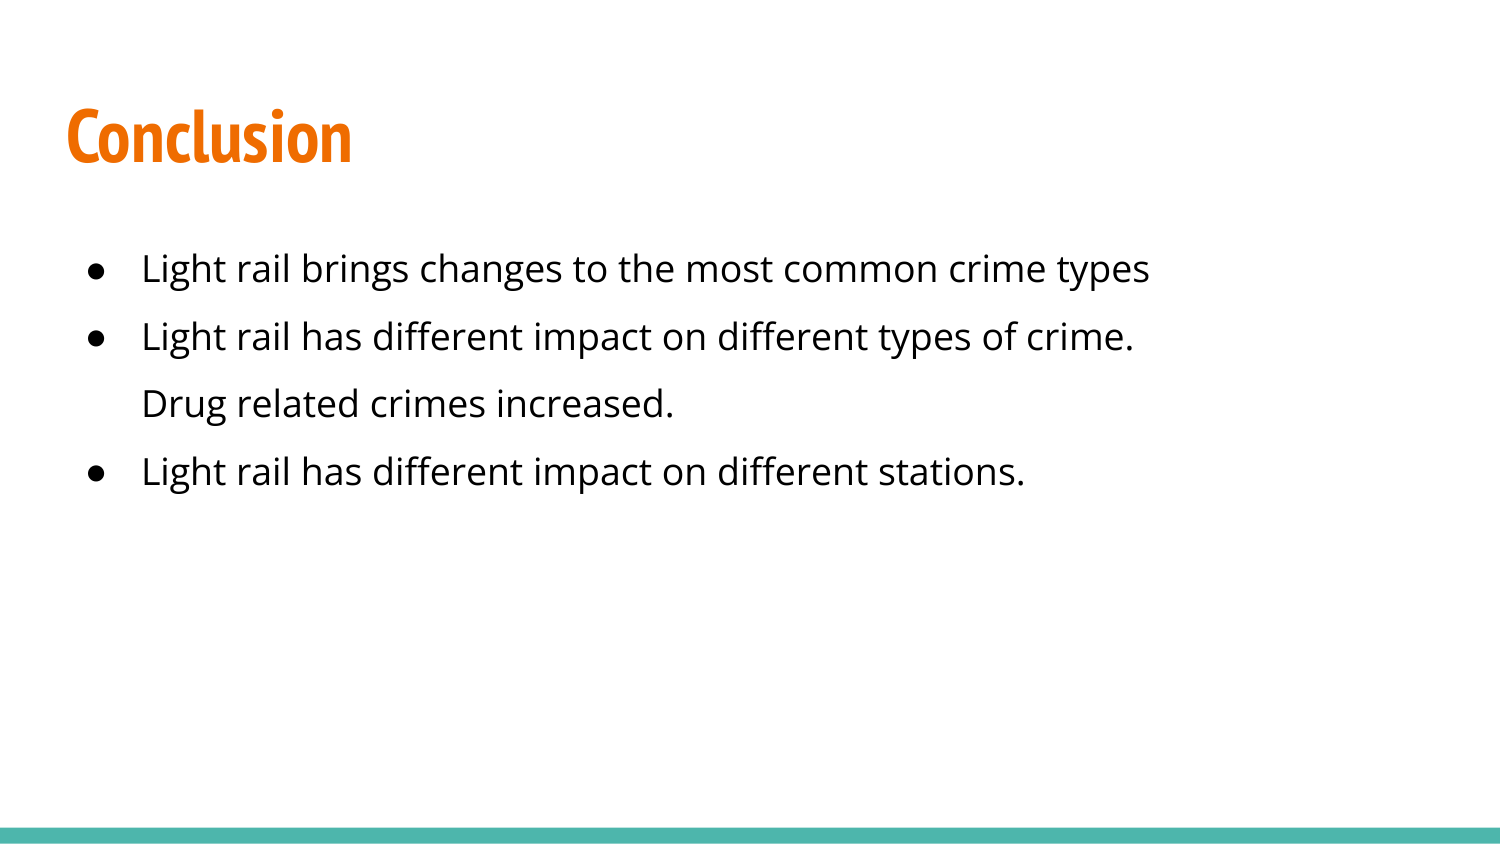

# Conclusion
Light rail brings changes to the most common crime types
Light rail has different impact on different types of crime.
Drug related crimes increased.
Light rail has different impact on different stations.